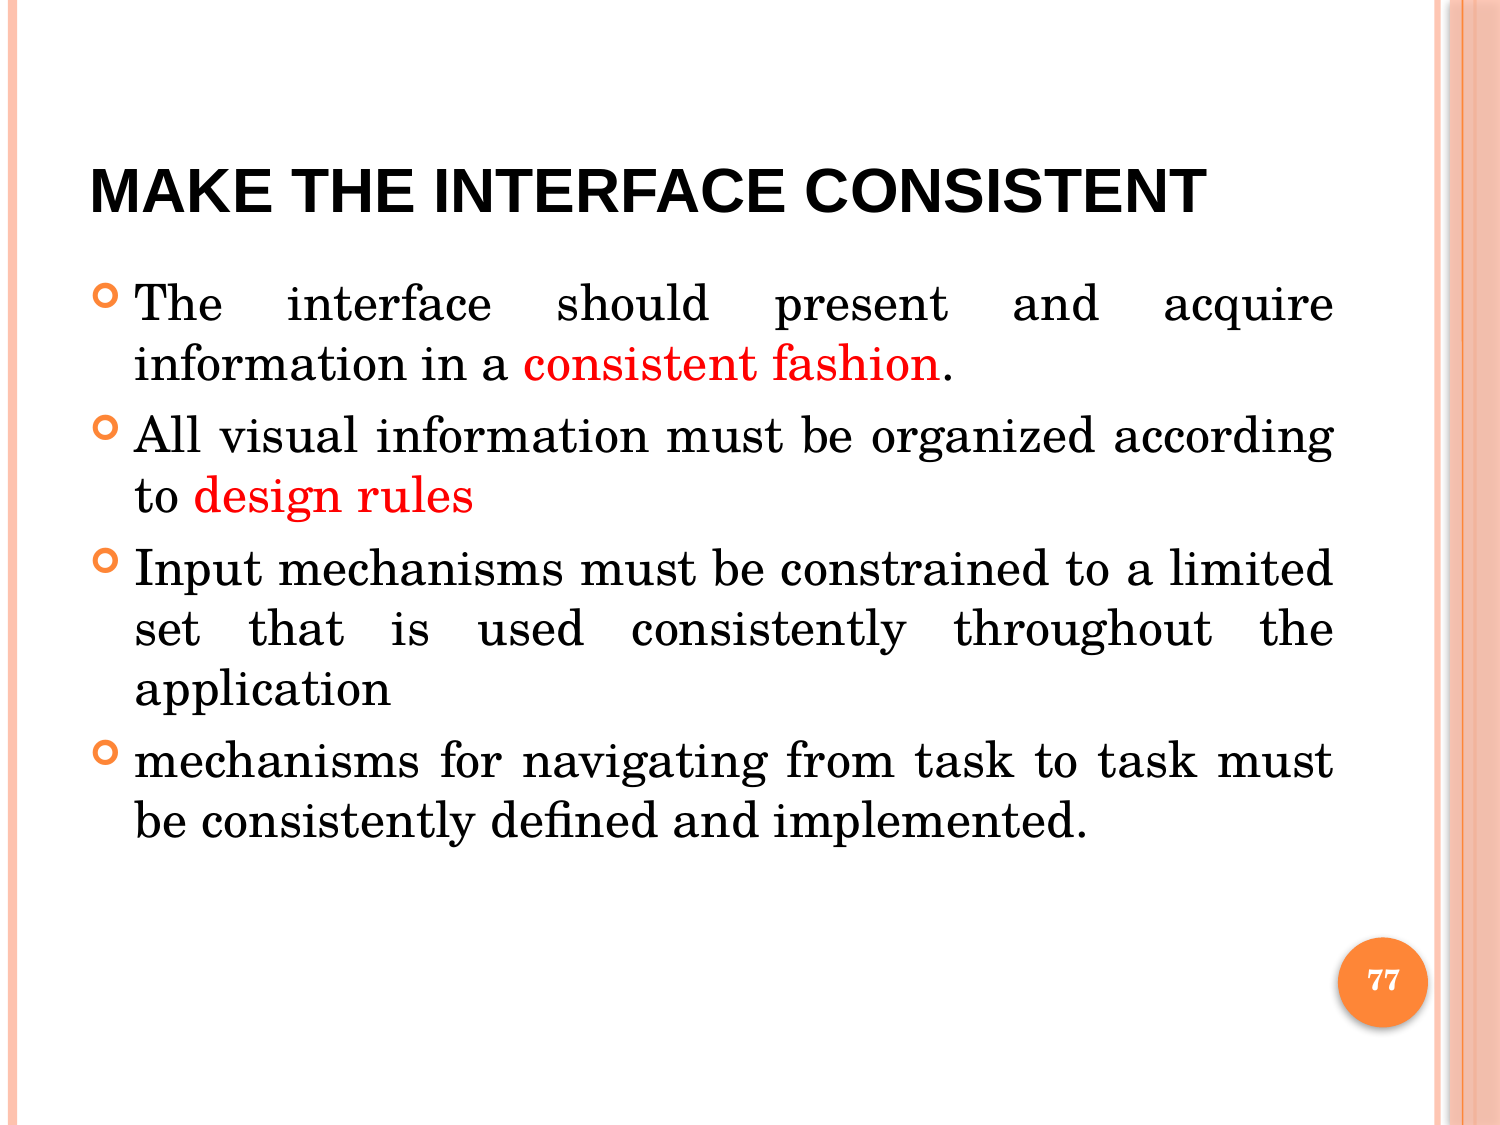

# Make the interface consistent
The interface should present and acquire information in a consistent fashion.
All visual information must be organized according to design rules
Input mechanisms must be constrained to a limited set that is used consistently throughout the application
mechanisms for navigating from task to task must be consistently defined and implemented.
77